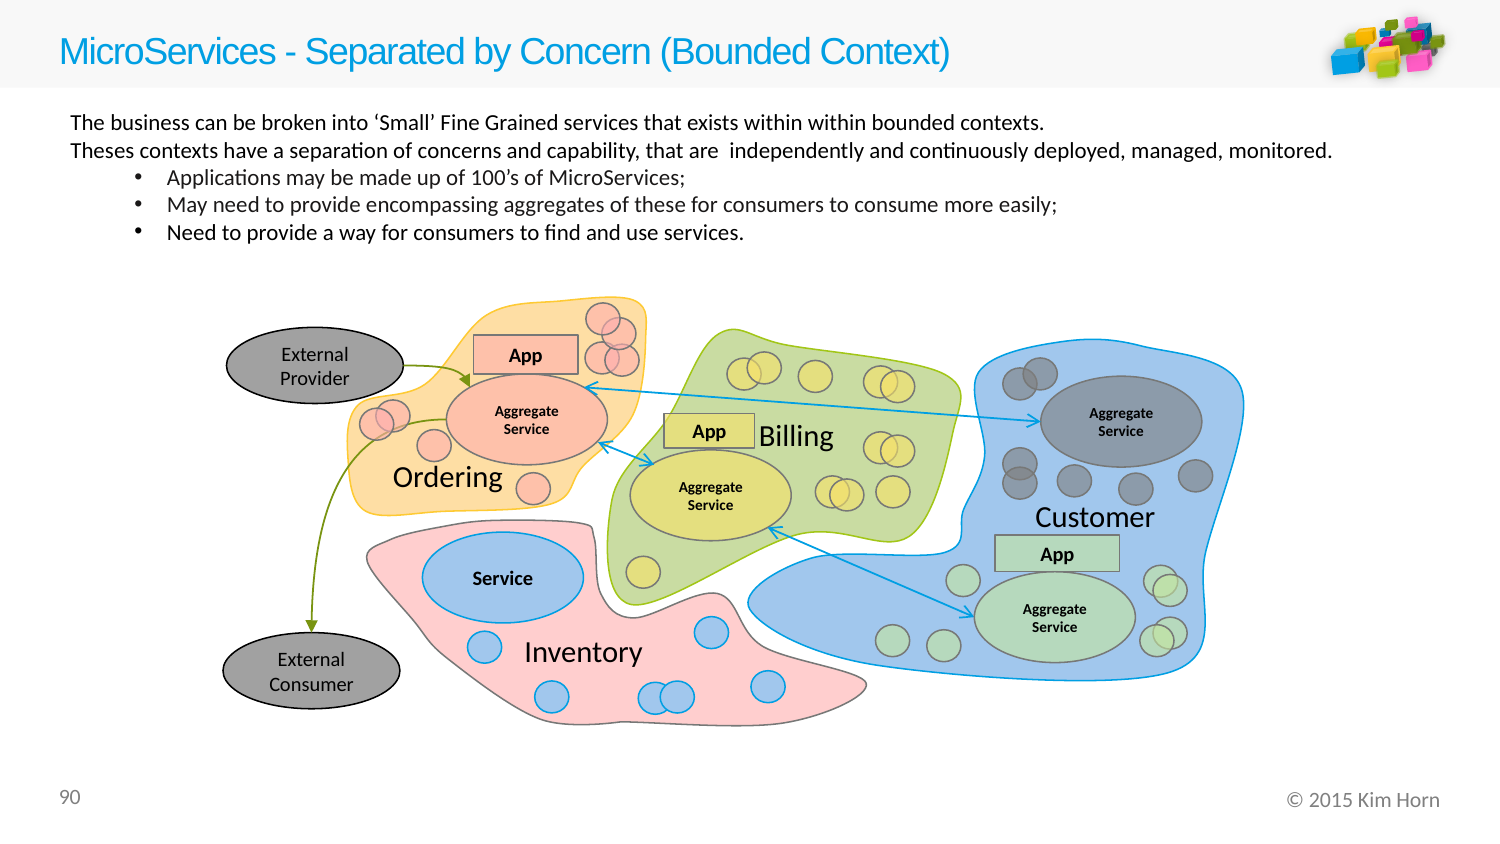

# MicroServices - Separated by Concern (Bounded Context)
The business can be broken into ‘Small’ Fine Grained services that exists within within bounded contexts.
Theses contexts have a separation of concerns and capability, that are  independently and continuously deployed, managed, monitored.
Applications may be made up of 100’s of MicroServices;
May need to provide encompassing aggregates of these for consumers to consume more easily;
Need to provide a way for consumers to find and use services.

External Provider

App

Aggregate Service
Aggregate Service

Billing
App

Aggregate Service
Ordering

Customer

Service
App

Aggregate Service

Inventory

External Consumer